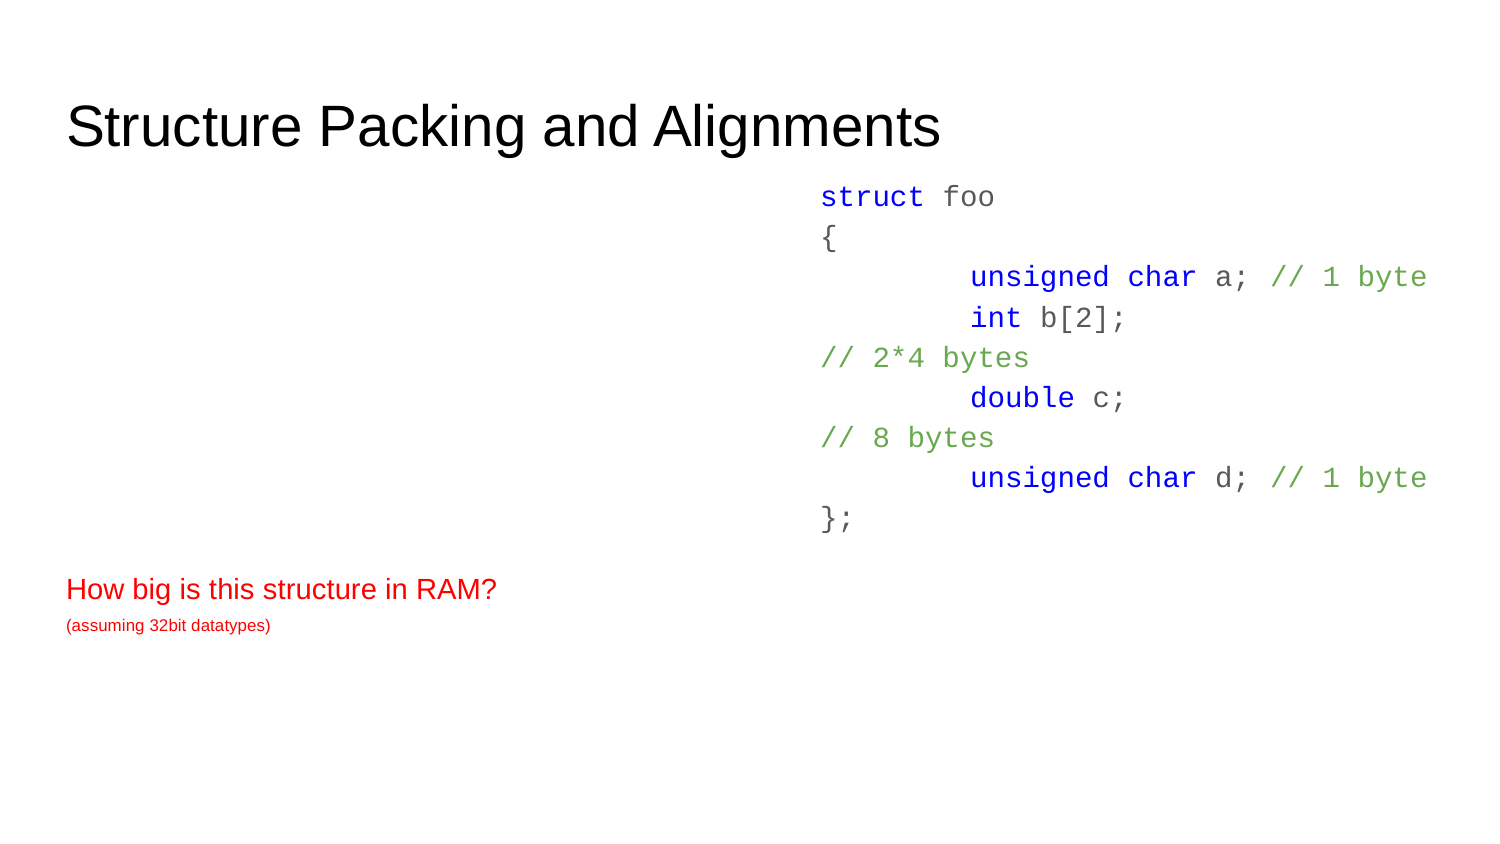

# Structure Packing and Alignments
struct foo
{
	unsigned char a; 	// 1 byte
	int b[2];		// 2*4 bytes
	double c; 		// 8 bytes
	unsigned char d; 	// 1 byte
};

How big is this structure in RAM?
(assuming 32bit datatypes)